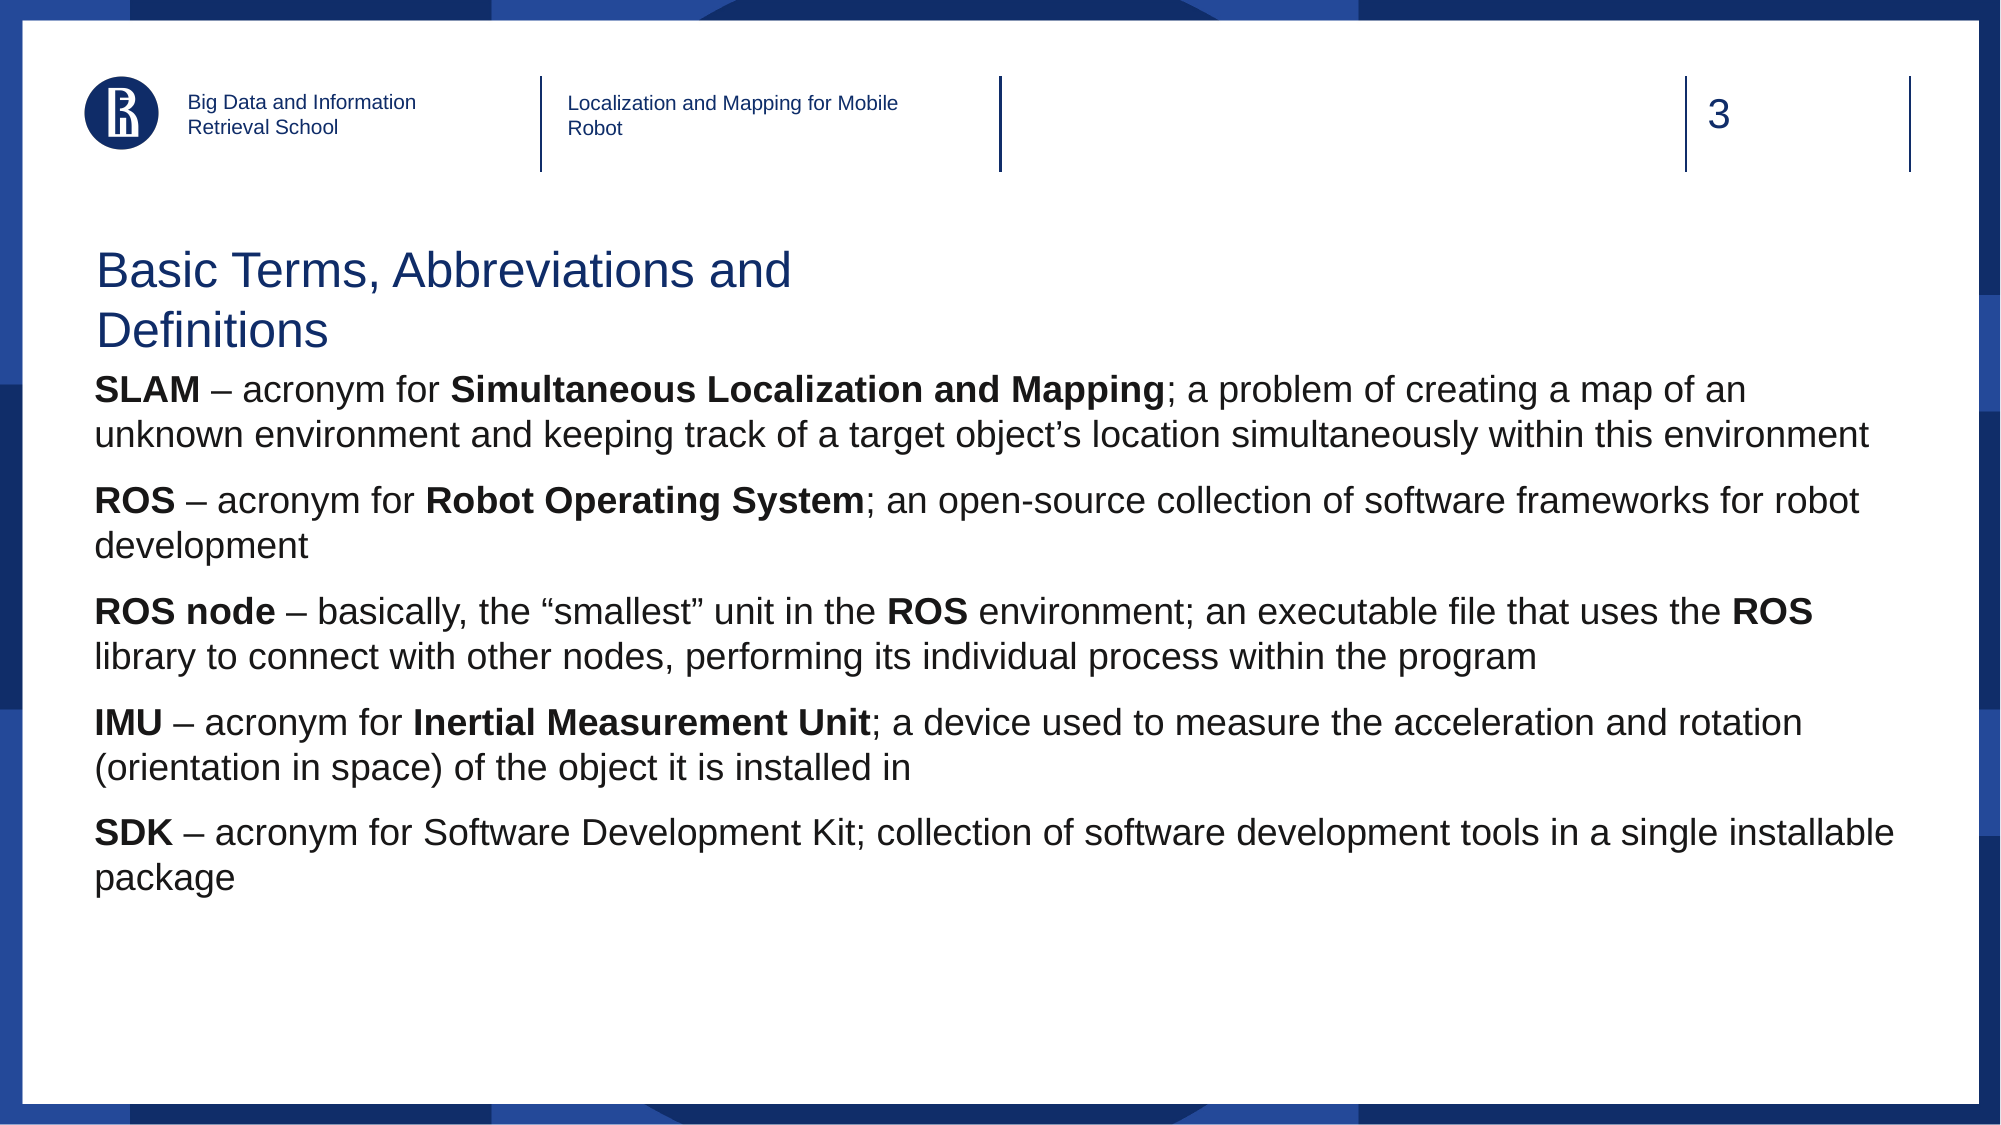

Big Data and Information Retrieval School

Localization and Mapping for Mobile Robot
# Basic Terms, Abbreviations and Definitions
SLAM – acronym for Simultaneous Localization and Mapping; a problem of creating a map of an unknown environment and keeping track of a target object’s location simultaneously within this environment
ROS – acronym for Robot Operating System; an open-source collection of software frameworks for robot development
ROS node – basically, the “smallest” unit in the ROS environment; an executable file that uses the ROS library to connect with other nodes, performing its individual process within the program
IMU – acronym for Inertial Measurement Unit; a device used to measure the acceleration and rotation (orientation in space) of the object it is installed in
SDK – acronym for Software Development Kit; collection of software development tools in a single installable package